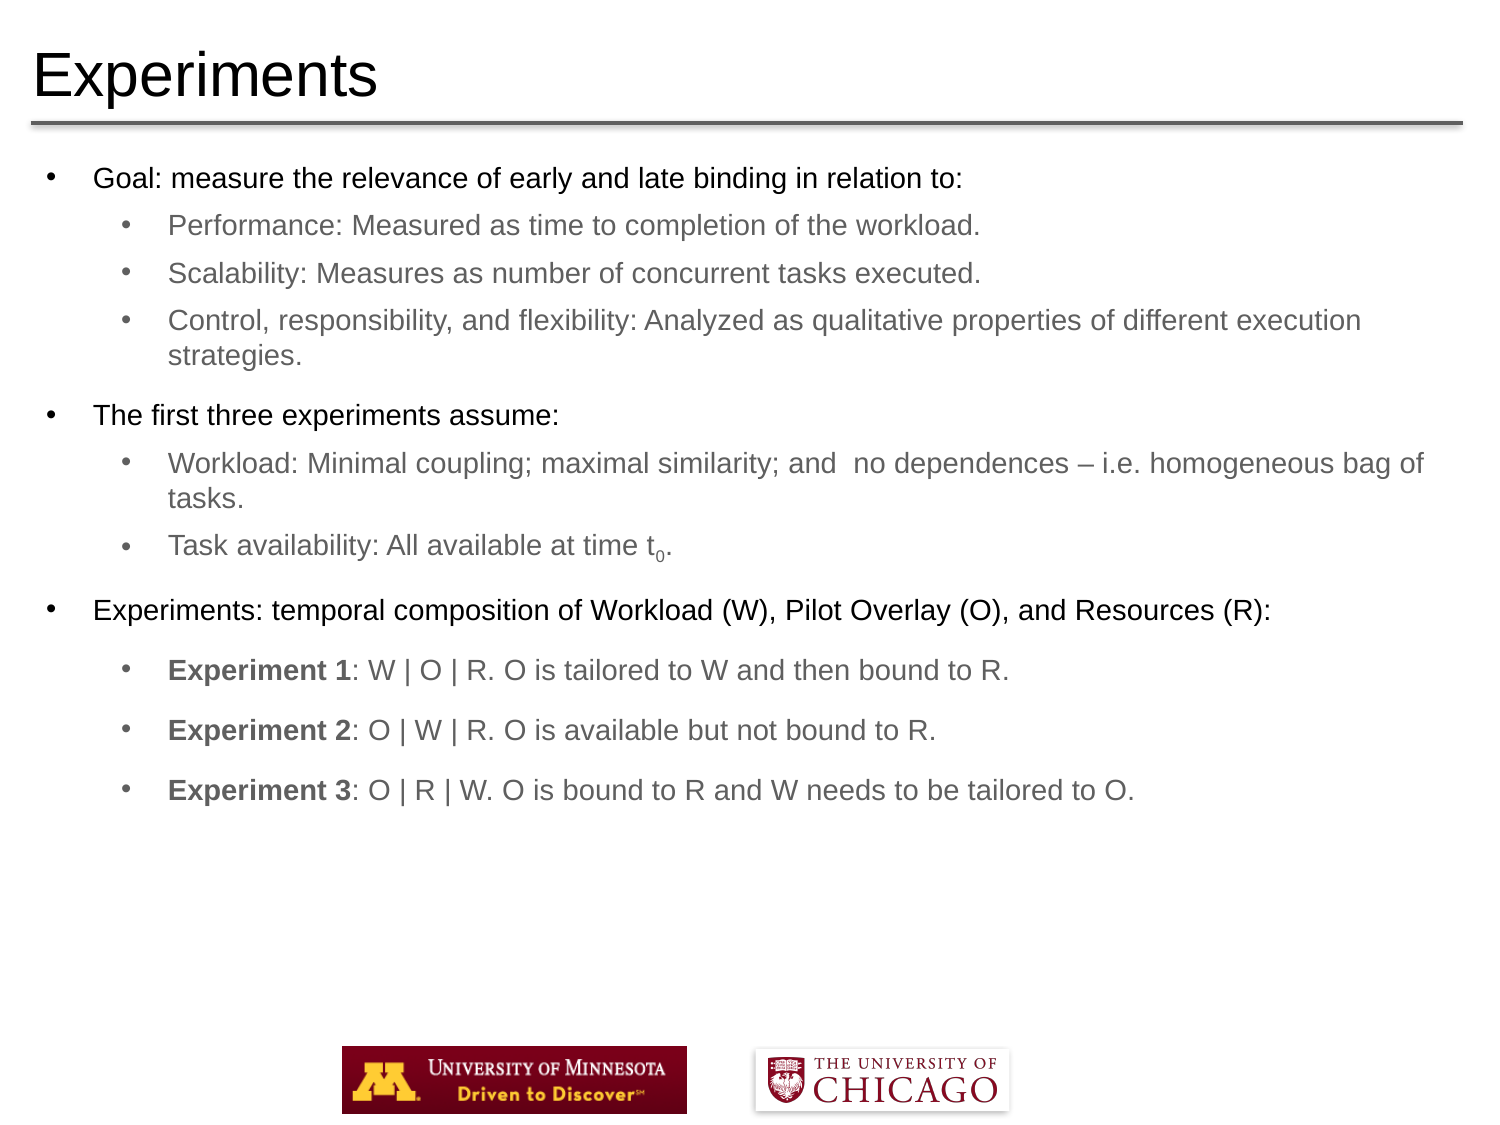

# Experiments
Goal: measure the relevance of early and late binding in relation to:
Performance: Measured as time to completion of the workload.
Scalability: Measures as number of concurrent tasks executed.
Control, responsibility, and flexibility: Analyzed as qualitative properties of different execution strategies.
The first three experiments assume:
Workload: Minimal coupling; maximal similarity; and  no dependences – i.e. homogeneous bag of tasks.
Task availability: All available at time t0.
Experiments: temporal composition of Workload (W), Pilot Overlay (O), and Resources (R):
Experiment 1: W | O | R. O is tailored to W and then bound to R.
Experiment 2: O | W | R. O is available but not bound to R.
Experiment 3: O | R | W. O is bound to R and W needs to be tailored to O.